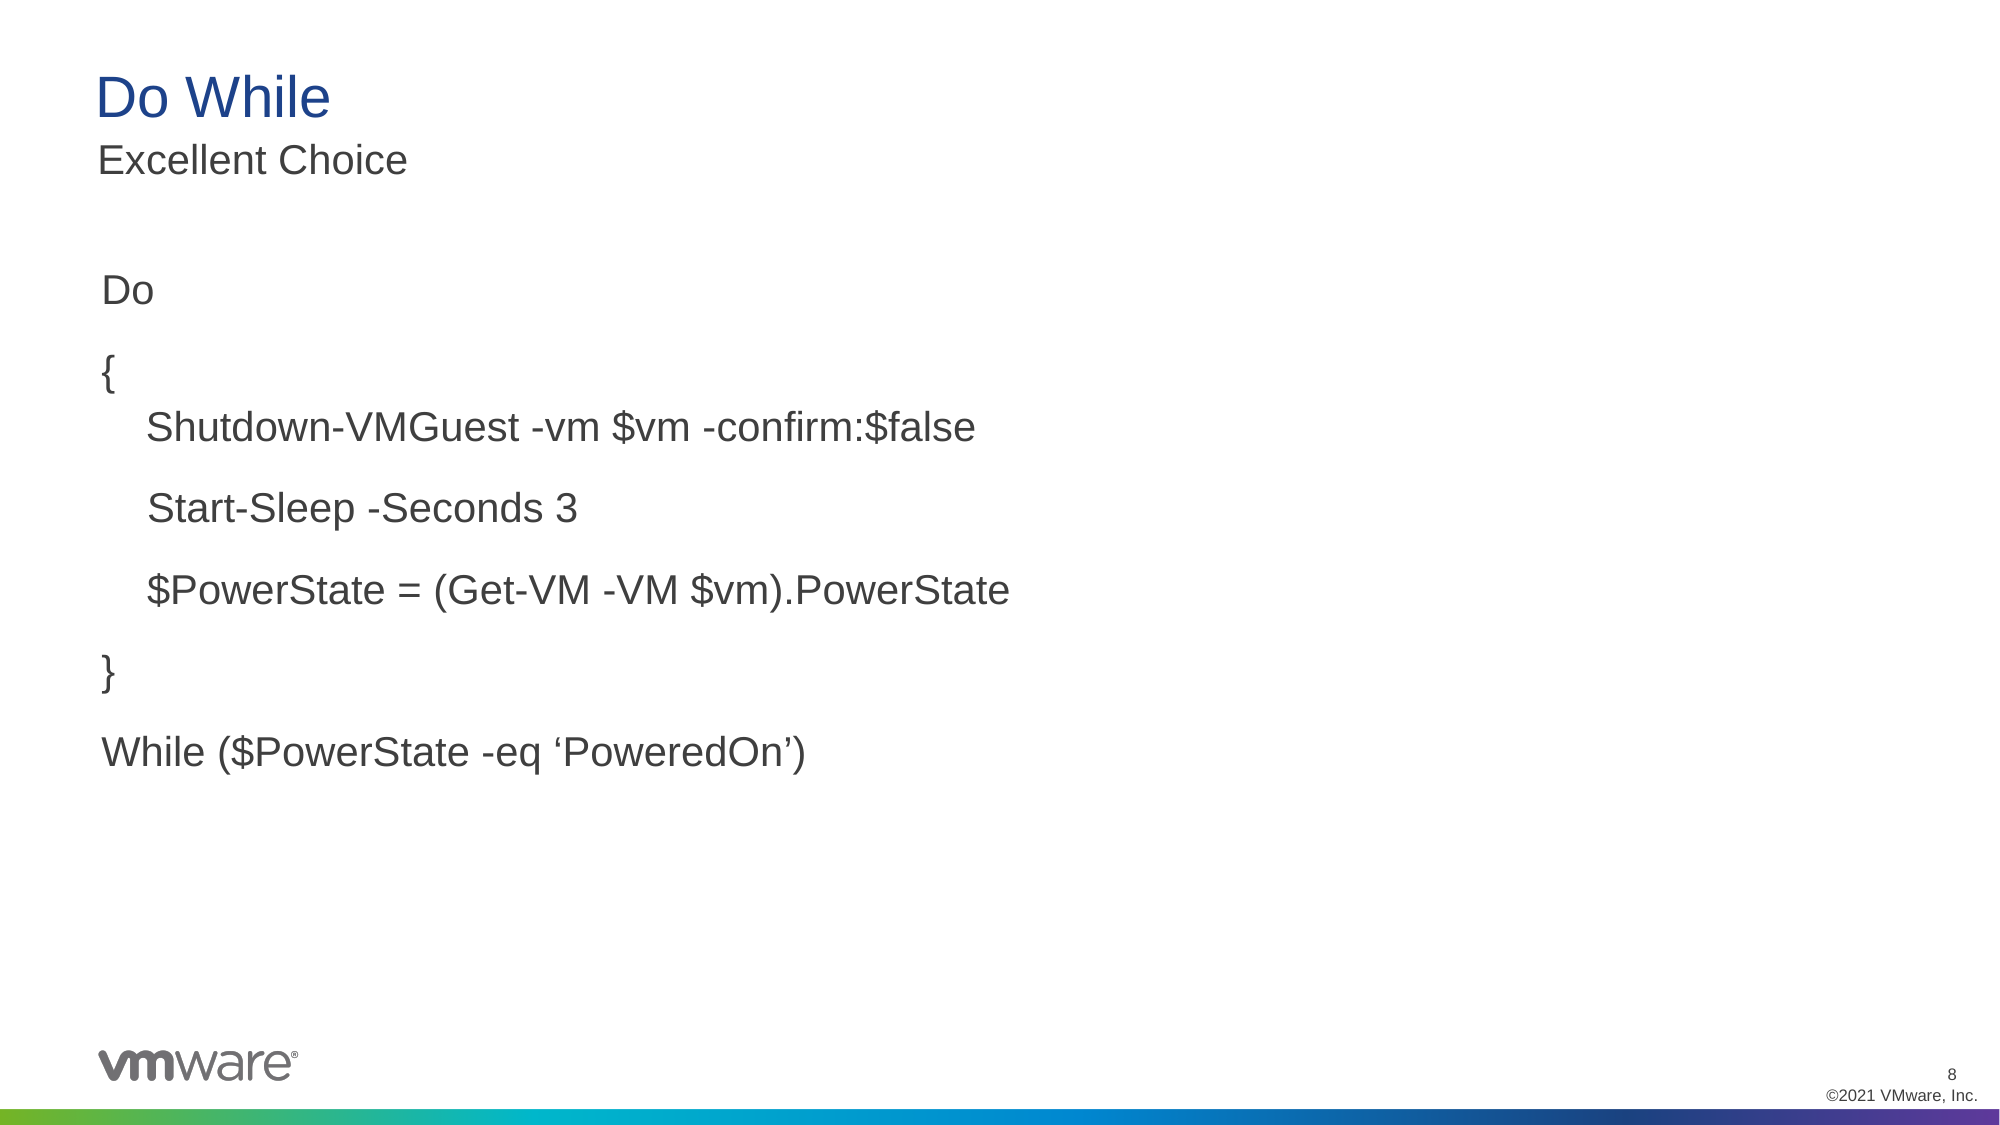

# Do While
Excellent Choice
Do
{
Shutdown-VMGuest -vm $vm -confirm:$false
    Start-Sleep -Seconds 3
    $PowerState = (Get-VM -VM $vm).PowerState
}
While ($PowerState -eq ‘PoweredOn’)